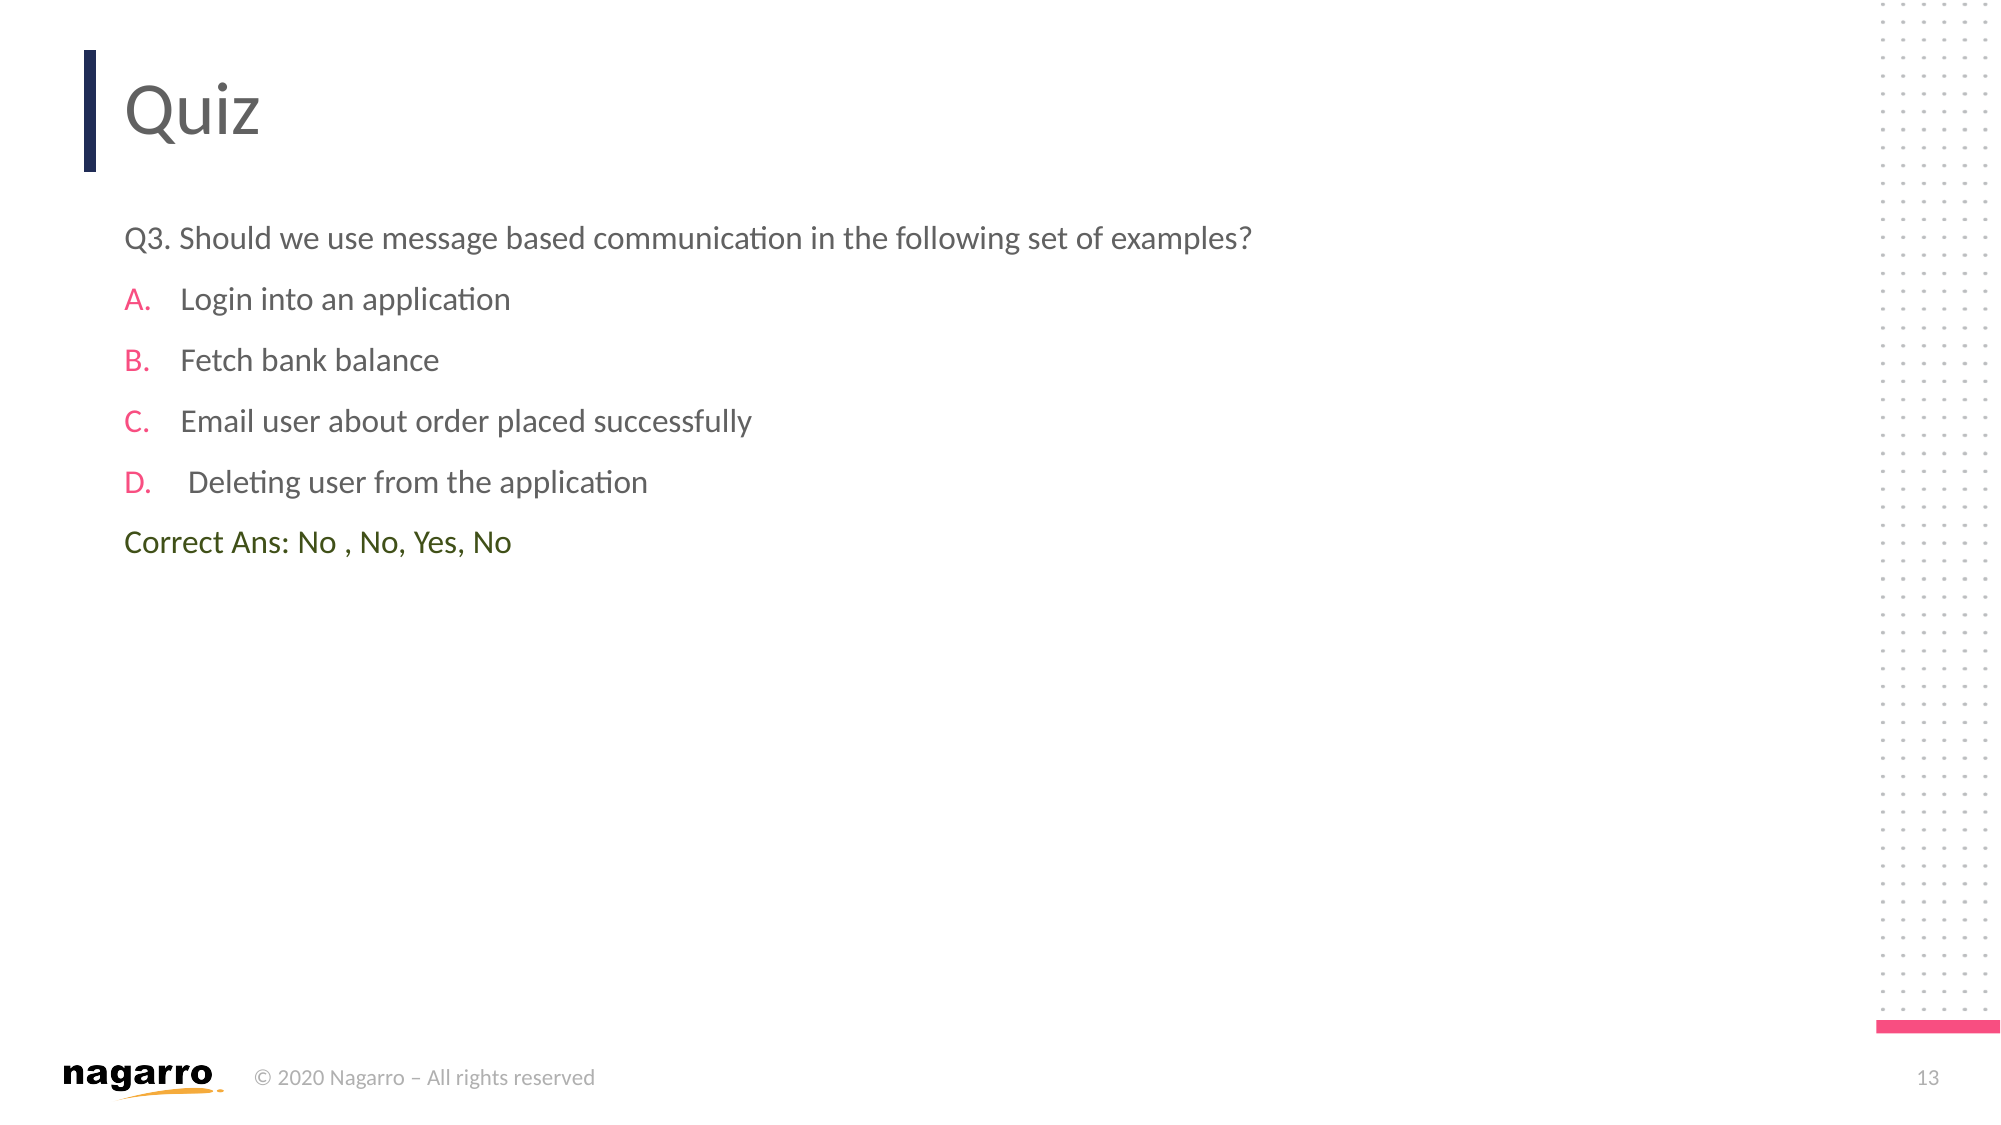

# Quiz
Q3. Should we use message based communication in the following set of examples?
Login into an application
Fetch bank balance
Email user about order placed successfully
 Deleting user from the application
Correct Ans: No , No, Yes, No